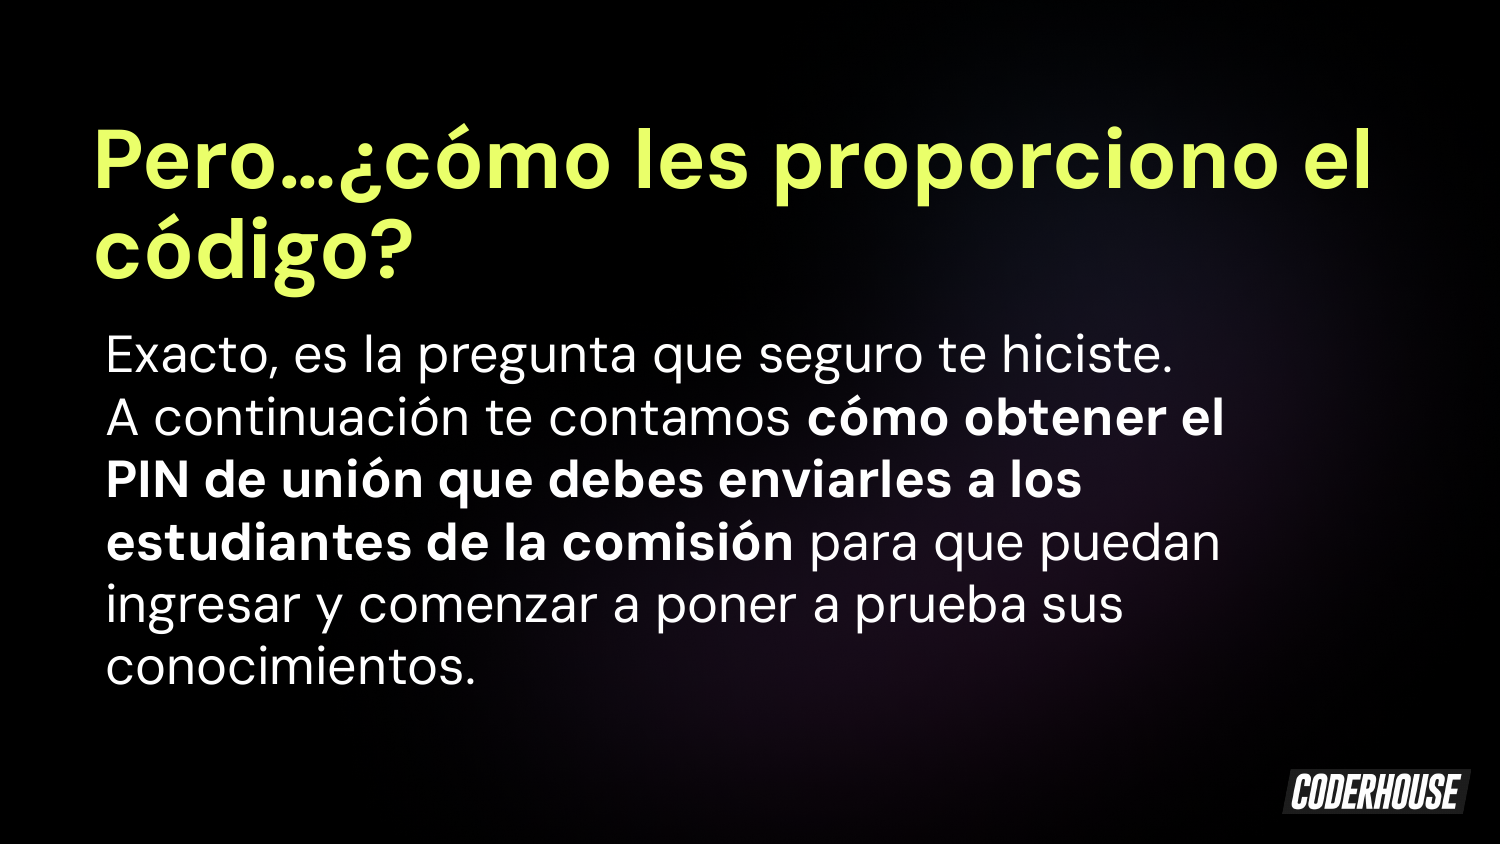

Pero…¿cómo les proporciono el código?
Exacto, es la pregunta que seguro te hiciste.
A continuación te contamos cómo obtener el PIN de unión que debes enviarles a los estudiantes de la comisión para que puedan ingresar y comenzar a poner a prueba sus conocimientos.